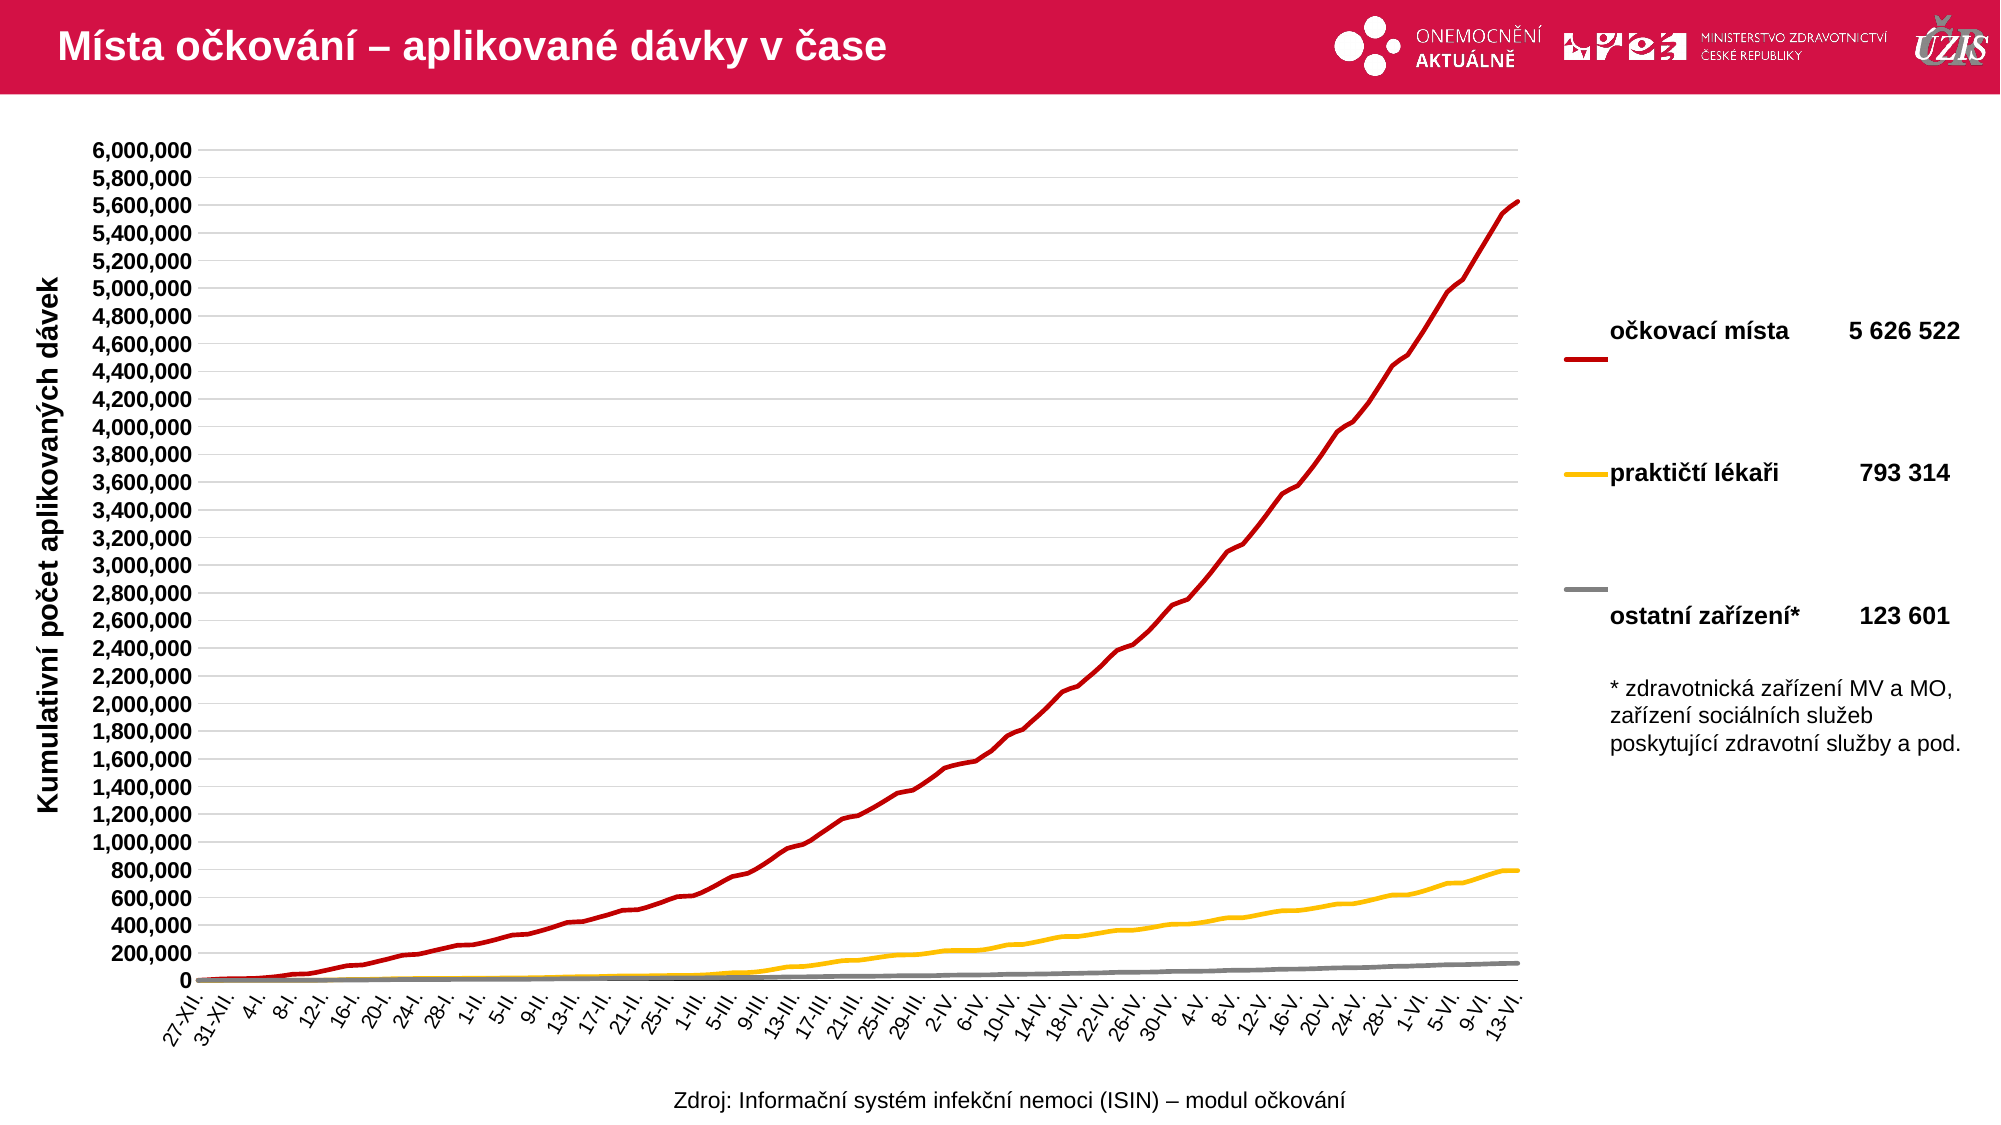

# Místa očkování – aplikované dávky v čase

### Chart

| Category | očkovací místa | praktičtí lékaři | ostatní zařízení |
|---|---|---|---|
| 27-XII. | 1253.0 | 0.0 | 0.0 |
| 28-XII. | 3518.0 | 0.0 | 27.0 |
| 29-XII. | 6912.0 | 0.0 | 82.0 |
| 30-XII. | 10311.0 | 0.0 | 161.0 |
| 31-XII. | 11595.0 | 1.0 | 182.0 |
| 1-I. | 11855.0 | 2.0 | 182.0 |
| 2-I. | 13006.0 | 2.0 | 296.0 |
| 3-I. | 13837.0 | 2.0 | 379.0 |
| 4-I. | 17370.0 | 2.0 | 421.0 |
| 5-I. | 21784.0 | 2.0 | 499.0 |
| 6-I. | 27530.0 | 33.0 | 541.0 |
| 7-I. | 35162.0 | 280.0 | 605.0 |
| 8-I. | 44069.0 | 1131.0 | 786.0 |
| 9-I. | 45833.0 | 1304.0 | 861.0 |
| 10-I. | 47549.0 | 1304.0 | 896.0 |
| 11-I. | 56916.0 | 1669.0 | 964.0 |
| 12-I. | 69296.0 | 2271.0 | 1342.0 |
| 13-I. | 81493.0 | 3037.0 | 1853.0 |
| 14-I. | 94503.0 | 4509.0 | 2534.0 |
| 15-I. | 106481.0 | 6012.0 | 2992.0 |
| 16-I. | 109064.0 | 6443.0 | 3353.0 |
| 17-I. | 112028.0 | 6709.0 | 3353.0 |
| 18-I. | 124914.0 | 7685.0 | 3754.0 |
| 19-I. | 138787.0 | 8589.0 | 4184.0 |
| 20-I. | 152195.0 | 10583.0 | 5020.0 |
| 21-I. | 167145.0 | 12043.0 | 5897.0 |
| 22-I. | 181585.0 | 13097.0 | 6235.0 |
| 23-I. | 185662.0 | 13168.0 | 6235.0 |
| 24-I. | 188621.0 | 13297.0 | 6255.0 |
| 25-I. | 200755.0 | 13556.0 | 6413.0 |
| 26-I. | 214656.0 | 13831.0 | 6687.0 |
| 27-I. | 227693.0 | 14052.0 | 6914.0 |
| 28-I. | 240370.0 | 14268.0 | 7139.0 |
| 29-I. | 253594.0 | 14840.0 | 7340.0 |
| 30-I. | 255205.0 | 14933.0 | 7436.0 |
| 31-I. | 257039.0 | 14934.0 | 7476.0 |
| 1-II. | 268361.0 | 15317.0 | 7606.0 |
| 2-II. | 281717.0 | 15921.0 | 7932.0 |
| 3-II. | 296271.0 | 16430.0 | 8209.0 |
| 4-II. | 312605.0 | 17472.0 | 8624.0 |
| 5-II. | 327534.0 | 18309.0 | 8918.0 |
| 6-II. | 330707.0 | 18309.0 | 8918.0 |
| 7-II. | 333866.0 | 18472.0 | 8918.0 |
| 8-II. | 348238.0 | 19268.0 | 9126.0 |
| 9-II. | 363906.0 | 20104.0 | 9582.0 |
| 10-II. | 380819.0 | 21100.0 | 10312.0 |
| 11-II. | 399903.0 | 23346.0 | 11376.0 |
| 12-II. | 418659.0 | 25166.0 | 12147.0 |
| 13-II. | 422670.0 | 25611.0 | 12240.0 |
| 14-II. | 425007.0 | 25630.0 | 12240.0 |
| 15-II. | 439739.0 | 26257.0 | 12529.0 |
| 16-II. | 455697.0 | 27334.0 | 13176.0 |
| 17-II. | 470613.0 | 29282.0 | 14220.0 |
| 18-II. | 488367.0 | 30777.0 | 15223.0 |
| 19-II. | 505920.0 | 31842.0 | 15704.0 |
| 20-II. | 508780.0 | 32074.0 | 15709.0 |
| 21-II. | 510768.0 | 32101.0 | 15724.0 |
| 22-II. | 525830.0 | 32646.0 | 16187.0 |
| 23-II. | 544371.0 | 33475.0 | 16619.0 |
| 24-II. | 563266.0 | 33973.0 | 17031.0 |
| 25-II. | 584854.0 | 35171.0 | 17680.0 |
| 26-II. | 604650.0 | 36334.0 | 18132.0 |
| 27-II. | 607880.0 | 36576.0 | 18142.0 |
| 28-II. | 610689.0 | 36645.0 | 18142.0 |
| 1-III. | 631347.0 | 38572.0 | 18316.0 |
| 2-III. | 658842.0 | 41235.0 | 18772.0 |
| 3-III. | 688868.0 | 45695.0 | 19356.0 |
| 4-III. | 721026.0 | 50538.0 | 20077.0 |
| 5-III. | 750205.0 | 54726.0 | 20737.0 |
| 6-III. | 761810.0 | 56008.0 | 20759.0 |
| 7-III. | 773514.0 | 56380.0 | 20853.0 |
| 8-III. | 802973.0 | 60845.0 | 21293.0 |
| 9-III. | 838076.0 | 67738.0 | 21754.0 |
| 10-III. | 876030.0 | 76959.0 | 22543.0 |
| 11-III. | 917484.0 | 87121.0 | 23815.0 |
| 12-III. | 953239.0 | 97330.0 | 24823.0 |
| 13-III. | 968930.0 | 99488.0 | 25256.0 |
| 14-III. | 981554.0 | 99879.0 | 25394.0 |
| 15-III. | 1011218.0 | 106353.0 | 26180.0 |
| 16-III. | 1051245.0 | 114681.0 | 26982.0 |
| 17-III. | 1089181.0 | 123658.0 | 27805.0 |
| 18-III. | 1128481.0 | 133454.0 | 28781.0 |
| 19-III. | 1166554.0 | 142366.0 | 29508.0 |
| 20-III. | 1180882.0 | 144638.0 | 29921.0 |
| 21-III. | 1189383.0 | 144971.0 | 29980.0 |
| 22-III. | 1218558.0 | 152105.0 | 30201.0 |
| 23-III. | 1249380.0 | 160553.0 | 30472.0 |
| 24-III. | 1282265.0 | 169235.0 | 31087.0 |
| 25-III. | 1317280.0 | 177167.0 | 32032.0 |
| 26-III. | 1352250.0 | 183116.0 | 33144.0 |
| 27-III. | 1364086.0 | 184167.0 | 33438.0 |
| 28-III. | 1373527.0 | 184285.0 | 33493.0 |
| 29-III. | 1408293.0 | 188638.0 | 33710.0 |
| 30-III. | 1446708.0 | 196396.0 | 34066.0 |
| 31-III. | 1487030.0 | 205136.0 | 34813.0 |
| 1-IV. | 1533138.0 | 214091.0 | 36962.0 |
| 2-IV. | 1550137.0 | 215522.0 | 38035.0 |
| 3-IV. | 1563379.0 | 215935.0 | 38810.0 |
| 4-IV. | 1574423.0 | 215939.0 | 38961.0 |
| 5-IV. | 1583799.0 | 216010.0 | 38965.0 |
| 6-IV. | 1622932.0 | 221285.0 | 39676.0 |
| 7-IV. | 1657871.0 | 230853.0 | 40386.0 |
| 8-IV. | 1711765.0 | 243878.0 | 42415.0 |
| 9-IV. | 1766140.0 | 256529.0 | 44142.0 |
| 10-IV. | 1793344.0 | 259260.0 | 44675.0 |
| 11-IV. | 1812502.0 | 259715.0 | 44736.0 |
| 12-IV. | 1864375.0 | 269633.0 | 45451.0 |
| 13-IV. | 1914090.0 | 281100.0 | 45876.0 |
| 14-IV. | 1966621.0 | 293367.0 | 46766.0 |
| 15-IV. | 2025554.0 | 306178.0 | 48044.0 |
| 16-IV. | 2083878.0 | 316314.0 | 49410.0 |
| 17-IV. | 2107577.0 | 316982.0 | 50566.0 |
| 18-IV. | 2124808.0 | 317146.0 | 51010.0 |
| 19-IV. | 2174244.0 | 325001.0 | 52633.0 |
| 20-IV. | 2221575.0 | 334174.0 | 53721.0 |
| 21-IV. | 2272943.0 | 343726.0 | 54420.0 |
| 22-IV. | 2332175.0 | 353902.0 | 56412.0 |
| 23-IV. | 2384363.0 | 361412.0 | 58162.0 |
| 24-IV. | 2405843.0 | 362123.0 | 58874.0 |
| 25-IV. | 2424151.0 | 362311.0 | 58936.0 |
| 26-IV. | 2473011.0 | 369140.0 | 59391.0 |
| 27-IV. | 2523267.0 | 378070.0 | 60077.0 |
| 28-IV. | 2583452.0 | 387999.0 | 60784.0 |
| 29-IV. | 2649322.0 | 398849.0 | 63254.0 |
| 30-IV. | 2710807.0 | 405750.0 | 65144.0 |
| 1-V. | 2732570.0 | 406222.0 | 65399.0 |
| 2-V. | 2753235.0 | 406357.0 | 65624.0 |
| 3-V. | 2817778.0 | 411771.0 | 66238.0 |
| 4-V. | 2881652.0 | 419814.0 | 66794.0 |
| 5-V. | 2950288.0 | 430315.0 | 67563.0 |
| 6-V. | 3024088.0 | 442348.0 | 69942.0 |
| 7-V. | 3096882.0 | 451774.0 | 72397.0 |
| 8-V. | 3126297.0 | 452552.0 | 72986.0 |
| 9-V. | 3151128.0 | 452831.0 | 73046.0 |
| 10-V. | 3218505.0 | 461928.0 | 74065.0 |
| 11-V. | 3288641.0 | 473183.0 | 75040.0 |
| 12-V. | 3362665.0 | 484168.0 | 76541.0 |
| 13-V. | 3439918.0 | 495082.0 | 79202.0 |
| 14-V. | 3515241.0 | 503327.0 | 80846.0 |
| 15-V. | 3547583.0 | 504125.0 | 81395.0 |
| 16-V. | 3573837.0 | 504300.0 | 81756.0 |
| 17-V. | 3643289.0 | 511245.0 | 83042.0 |
| 18-V. | 3715821.0 | 520565.0 | 84412.0 |
| 19-V. | 3794450.0 | 530478.0 | 86339.0 |
| 20-V. | 3880365.0 | 542157.0 | 88663.0 |
| 21-V. | 3963201.0 | 551796.0 | 90422.0 |
| 22-V. | 4004438.0 | 552943.0 | 90891.0 |
| 23-V. | 4034778.0 | 553150.0 | 91403.0 |
| 24-V. | 4102396.0 | 563191.0 | 92538.0 |
| 25-V. | 4173278.0 | 576109.0 | 93807.0 |
| 26-V. | 4260427.0 | 589692.0 | 95625.0 |
| 27-V. | 4348510.0 | 604331.0 | 98569.0 |
| 28-V. | 4438983.0 | 616615.0 | 101085.0 |
| 29-V. | 4482580.0 | 617807.0 | 101979.0 |
| 30-V. | 4518151.0 | 618032.0 | 102652.0 |
| 31-V. | 4604415.0 | 629251.0 | 105166.0 |
| 1-VI. | 4691074.0 | 645038.0 | 106567.0 |
| 2-VI. | 4784179.0 | 663258.0 | 108728.0 |
| 3-VI. | 4877230.0 | 682550.0 | 110938.0 |
| 4-VI. | 4971802.0 | 701304.0 | 113238.0 |
| 5-VI. | 5021701.0 | 703322.0 | 113543.0 |
| 6-VI. | 5062582.0 | 703778.0 | 113849.0 |
| 7-VI. | 5159674.0 | 719774.0 | 115334.0 |
| 8-VI. | 5254419.0 | 738247.0 | 116567.0 |
| 9-VI. | 5348288.0 | 757360.0 | 118628.0 |
| 10-VI. | 5442566.0 | 775503.0 | 120629.0 |
| 11-VI. | 5538299.0 | 791547.0 | 122200.0 |
| 12-VI. | 5587082.0 | 793181.0 | 122865.0 |
| 13-VI. | 5626522.0 | 793314.0 | 123601.0 |
| očkovací místa | 5 626 522 |
| --- | --- |
| praktičtí lékaři | 793 314 |
| ostatní zařízení\* | 123 601 |
Kumulativní počet aplikovaných dávek
* zdravotnická zařízení MV a MO, zařízení sociálních služeb poskytující zdravotní služby a pod.
Zdroj: Informační systém infekční nemoci (ISIN) – modul očkování